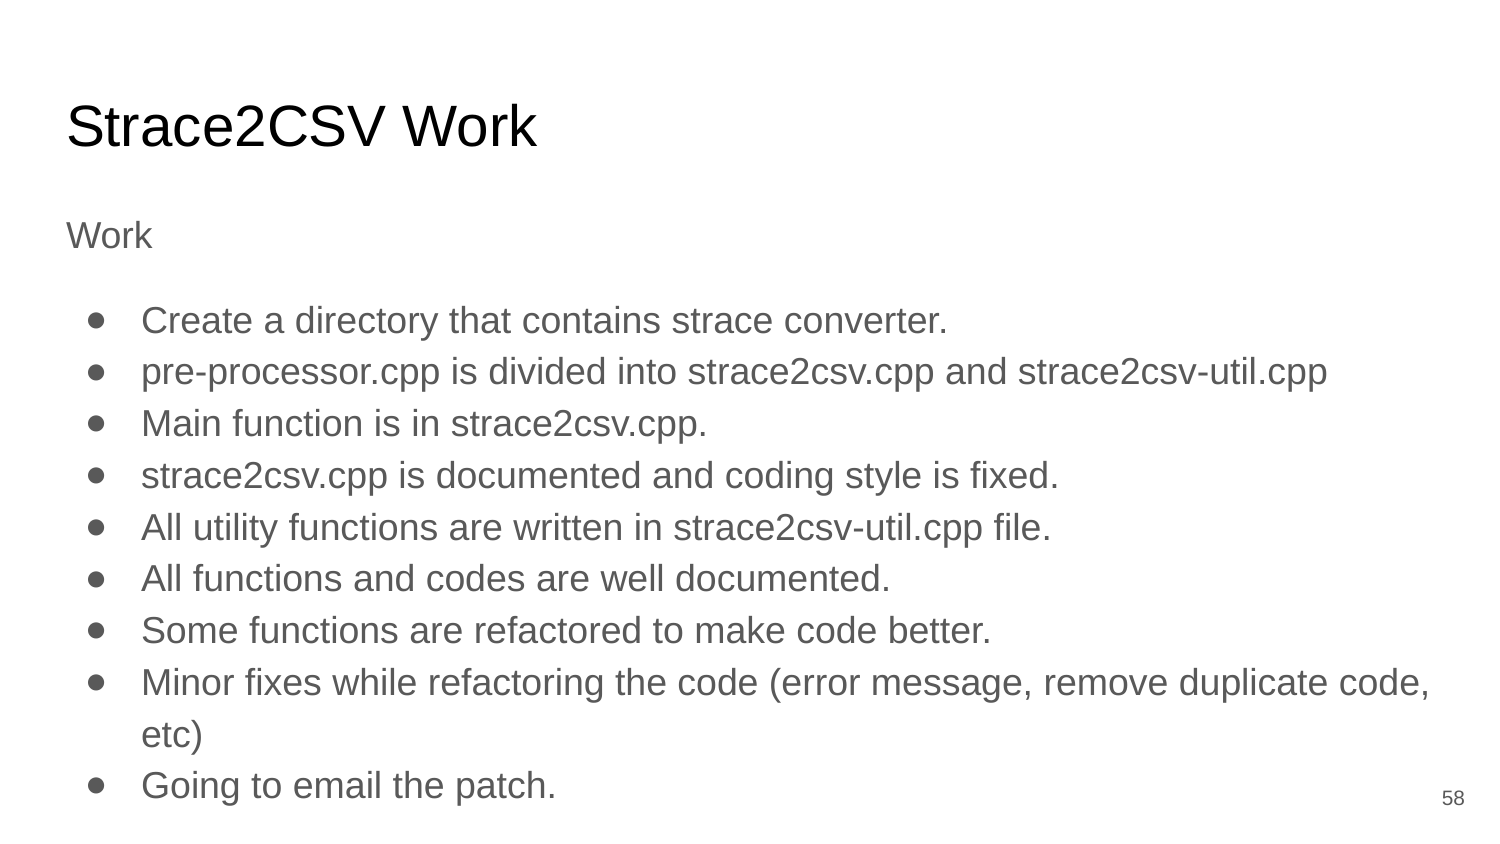

# Strace2CSV Work
Work
Create a directory that contains strace converter.
pre-processor.cpp is divided into strace2csv.cpp and strace2csv-util.cpp
Main function is in strace2csv.cpp.
strace2csv.cpp is documented and coding style is fixed.
All utility functions are written in strace2csv-util.cpp file.
All functions and codes are well documented.
Some functions are refactored to make code better.
Minor fixes while refactoring the code (error message, remove duplicate code, etc)
Going to email the patch.
58